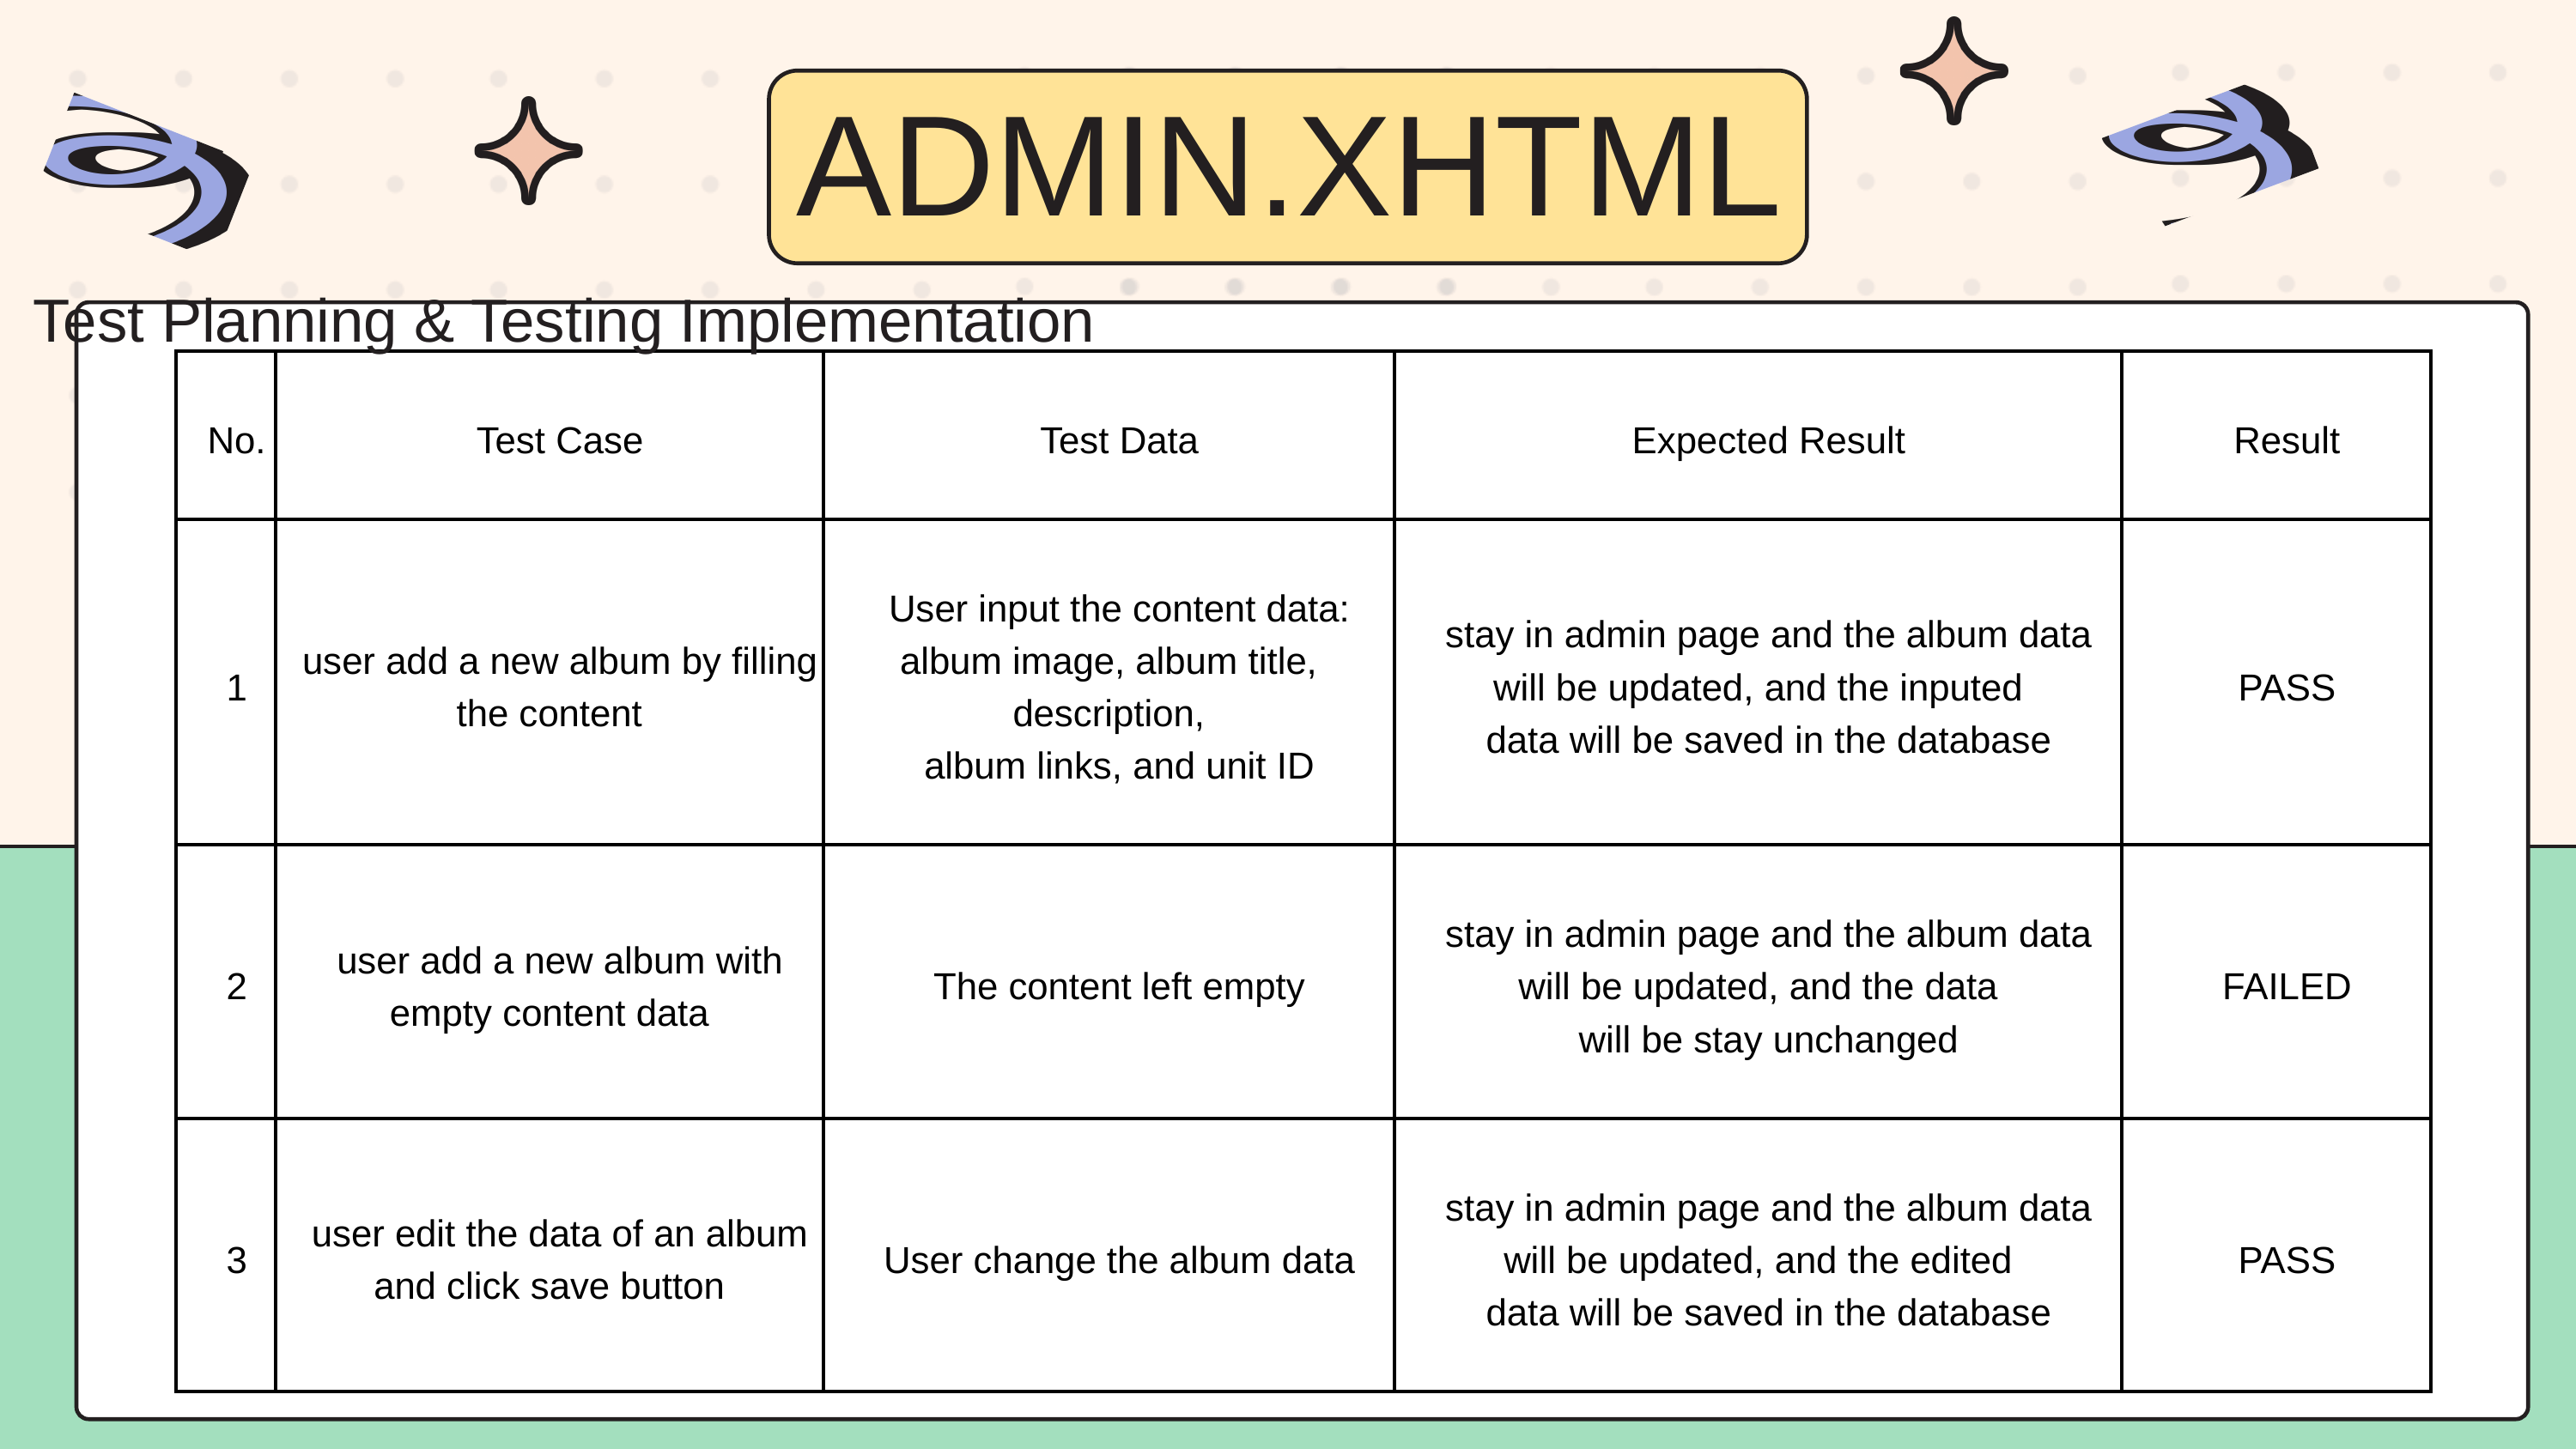

ADMIN.XHTML
Test Planning & Testing Implementation

| No. | Test Case | Test Data | Expected Result | Result |
| --- | --- | --- | --- | --- |
| 1 | user add a new album by filling the content | User input the content data: album image, album title, description, album links, and unit ID | stay in admin page and the album data will be updated, and the inputed data will be saved in the database | PASS |
| 2 | user add a new album with empty content data | The content left empty | stay in admin page and the album data will be updated, and the data will be stay unchanged | FAILED |
| 3 | user edit the data of an album and click save button | User change the album data | stay in admin page and the album data will be updated, and the edited data will be saved in the database | PASS |